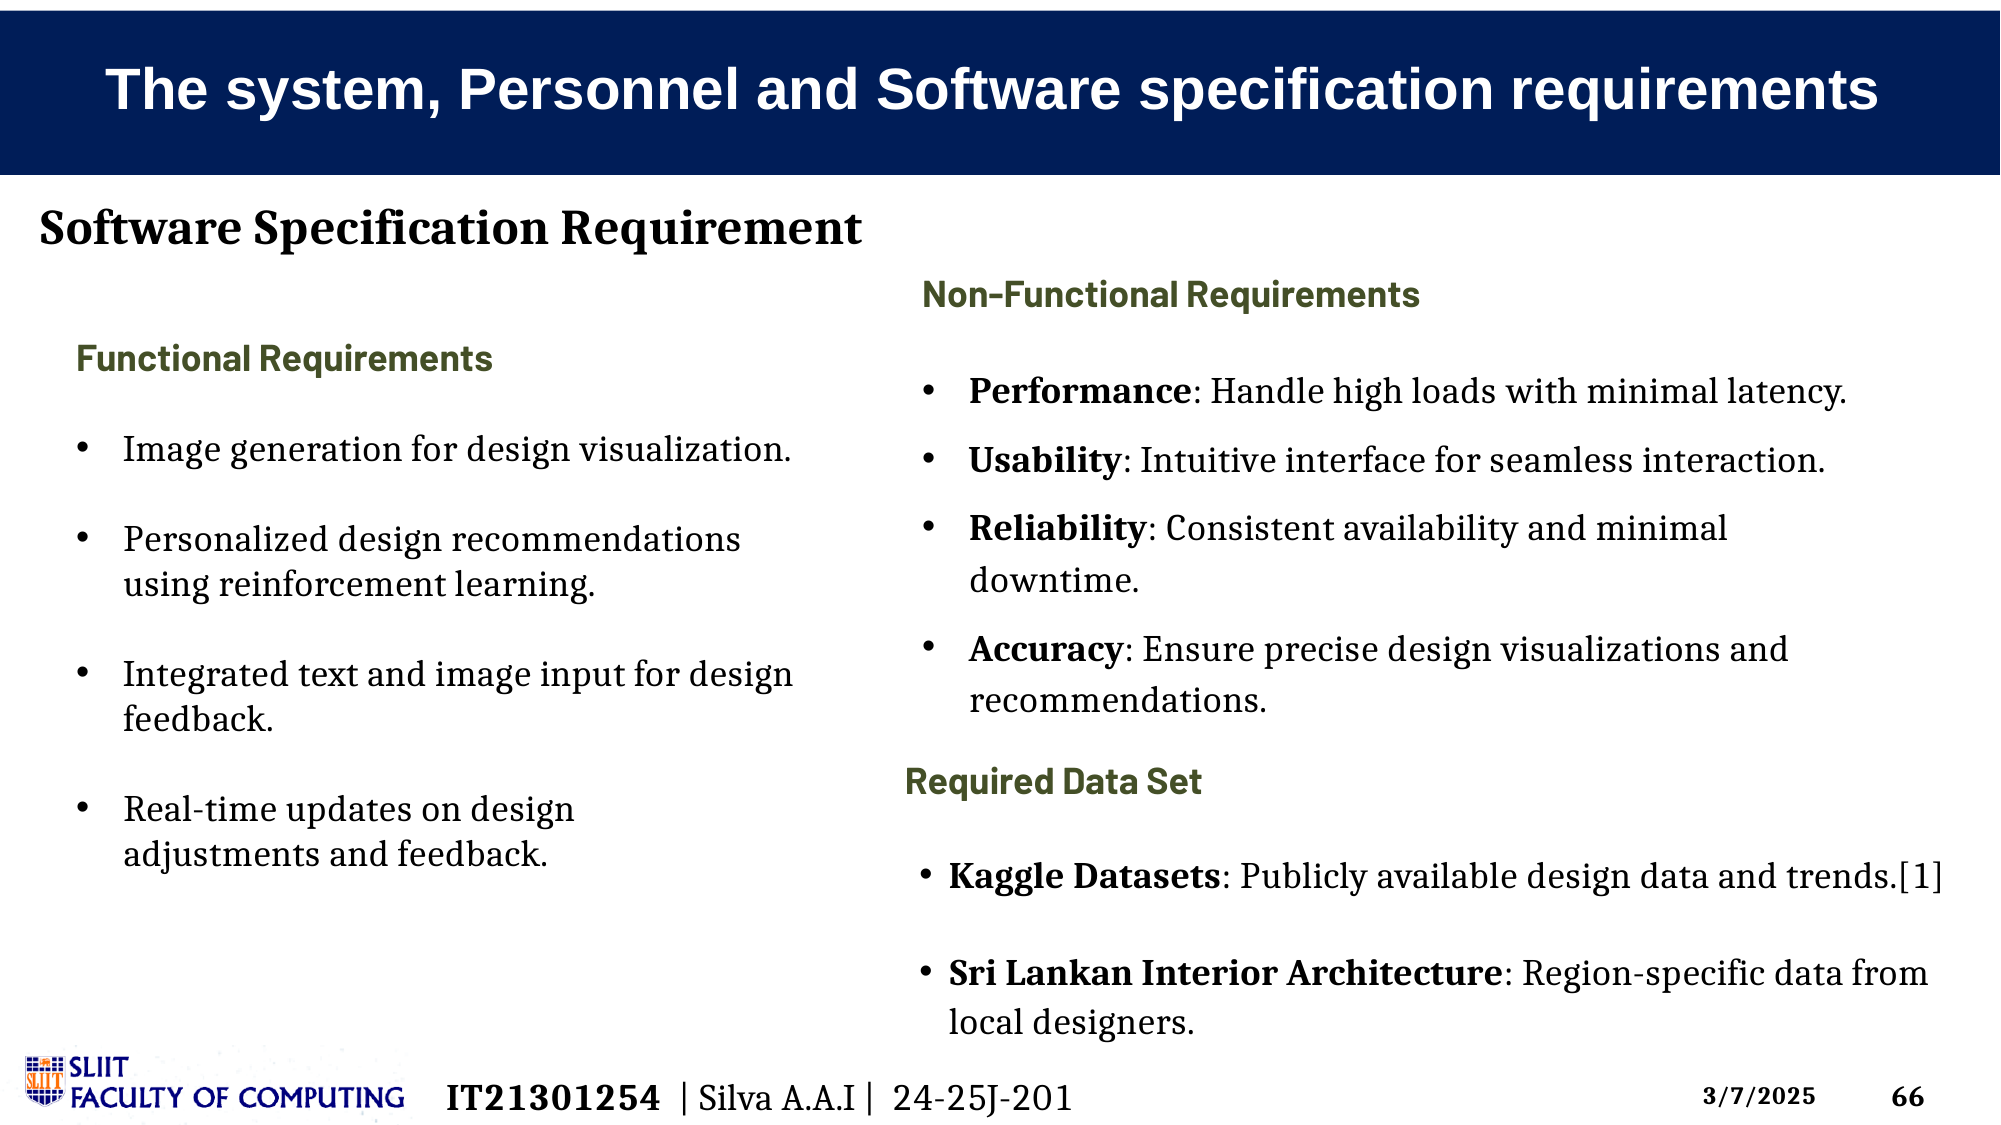

The system, Personnel and Software specification requirements

Software Specification Requirement

Non-Functional Requirements

Performance: Handle high loads with minimal latency.
Usability: Intuitive interface for seamless interaction.
Reliability: Consistent availability and minimal downtime.
Accuracy: Ensure precise design visualizations and recommendations.

Functional Requirements

Image generation for design visualization.

Personalized design recommendations using reinforcement learning.

Integrated text and image input for design feedback.

Real-time updates on design adjustments and feedback.

  Required Data Set

Kaggle Datasets: Publicly available design data and trends.[1]

Sri Lankan Interior Architecture: Region-specific data from local designers.
IT21301254  | Silva A.A.I |  24-25J-201